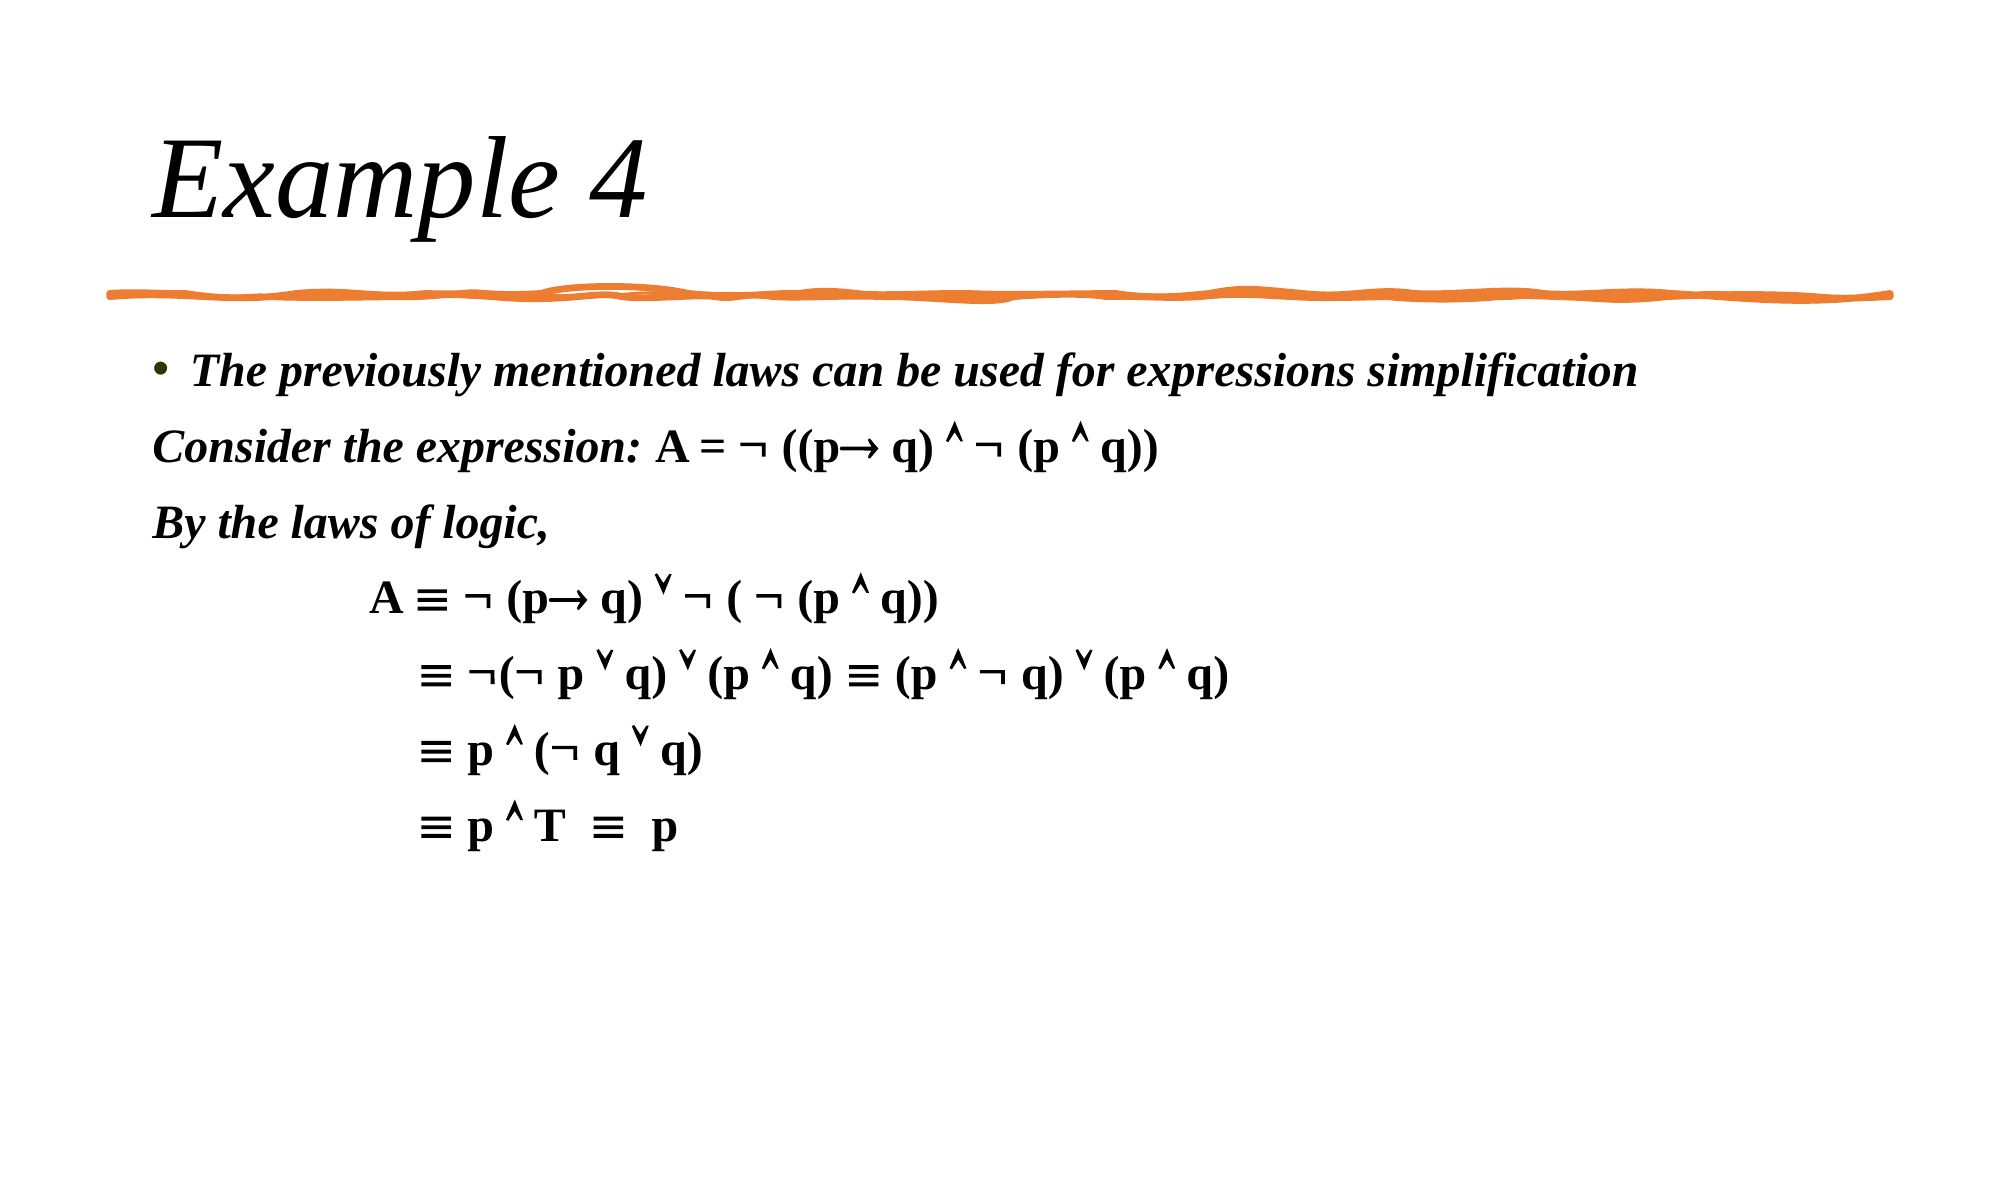

# Example 4

The previously mentioned laws can be used for expressions simplification
Consider the expression: A = ¬ ((p→ q) ∧ ¬ (p ∧ q))
By the laws of logic,
		A ≡ ¬ (p→ q) ∨ ¬ ( ¬ (p ∧ q))
		    ≡ ¬(¬ p ∨ q) ∨ (p ∧ q) ≡ (p ∧ ¬ q) ∨ (p ∧ q)
		    ≡ p ∧ (¬ q ∨ q)
		    ≡ p ∧ T  ≡  p